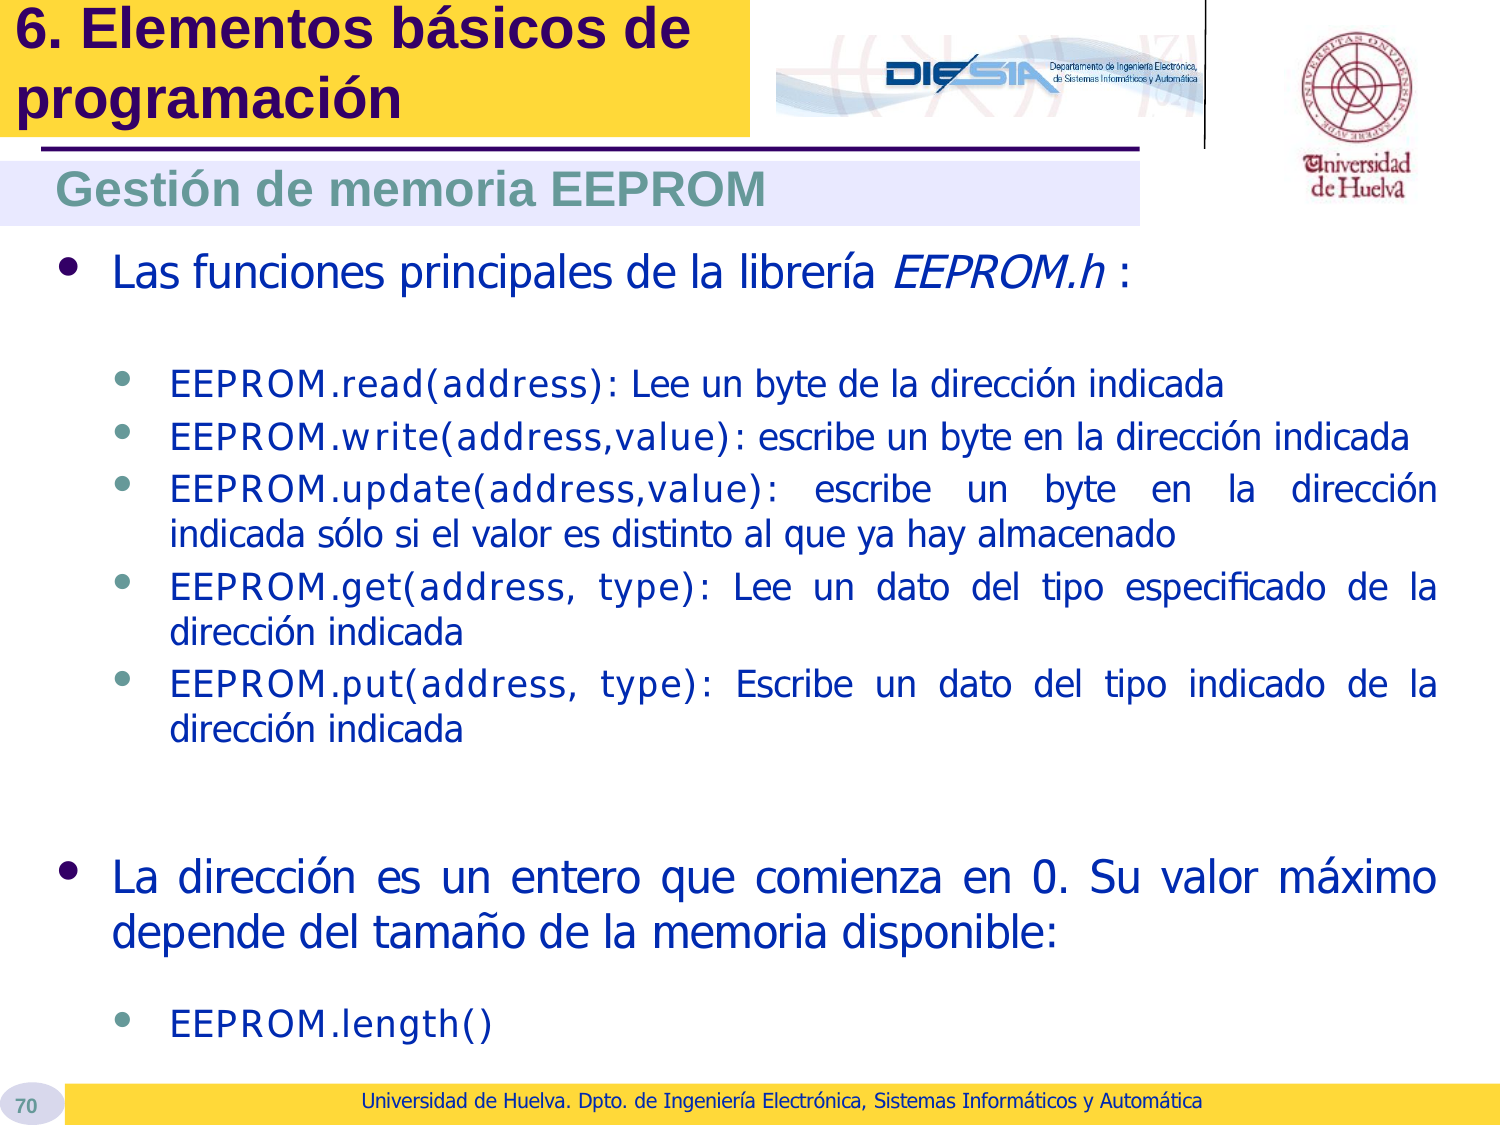

# 6. Elementos básicos de programación
Gestión de memoria EEPROM
Las funciones principales de la librería EEPROM.h :

EEPROM.read(address): Lee un byte de la dirección indicada
EEPROM.write(address,value): escribe un byte en la dirección indicada
EEPROM.update(address,value): escribe un byte en la dirección indicada sólo si el valor es distinto al que ya hay almacenado
EEPROM.get(address, type): Lee un dato del tipo especificado de la dirección indicada
EEPROM.put(address, type): Escribe un dato del tipo indicado de la dirección indicada

La dirección es un entero que comienza en 0. Su valor máximo depende del tamaño de la memoria disponible:

EEPROM.length()